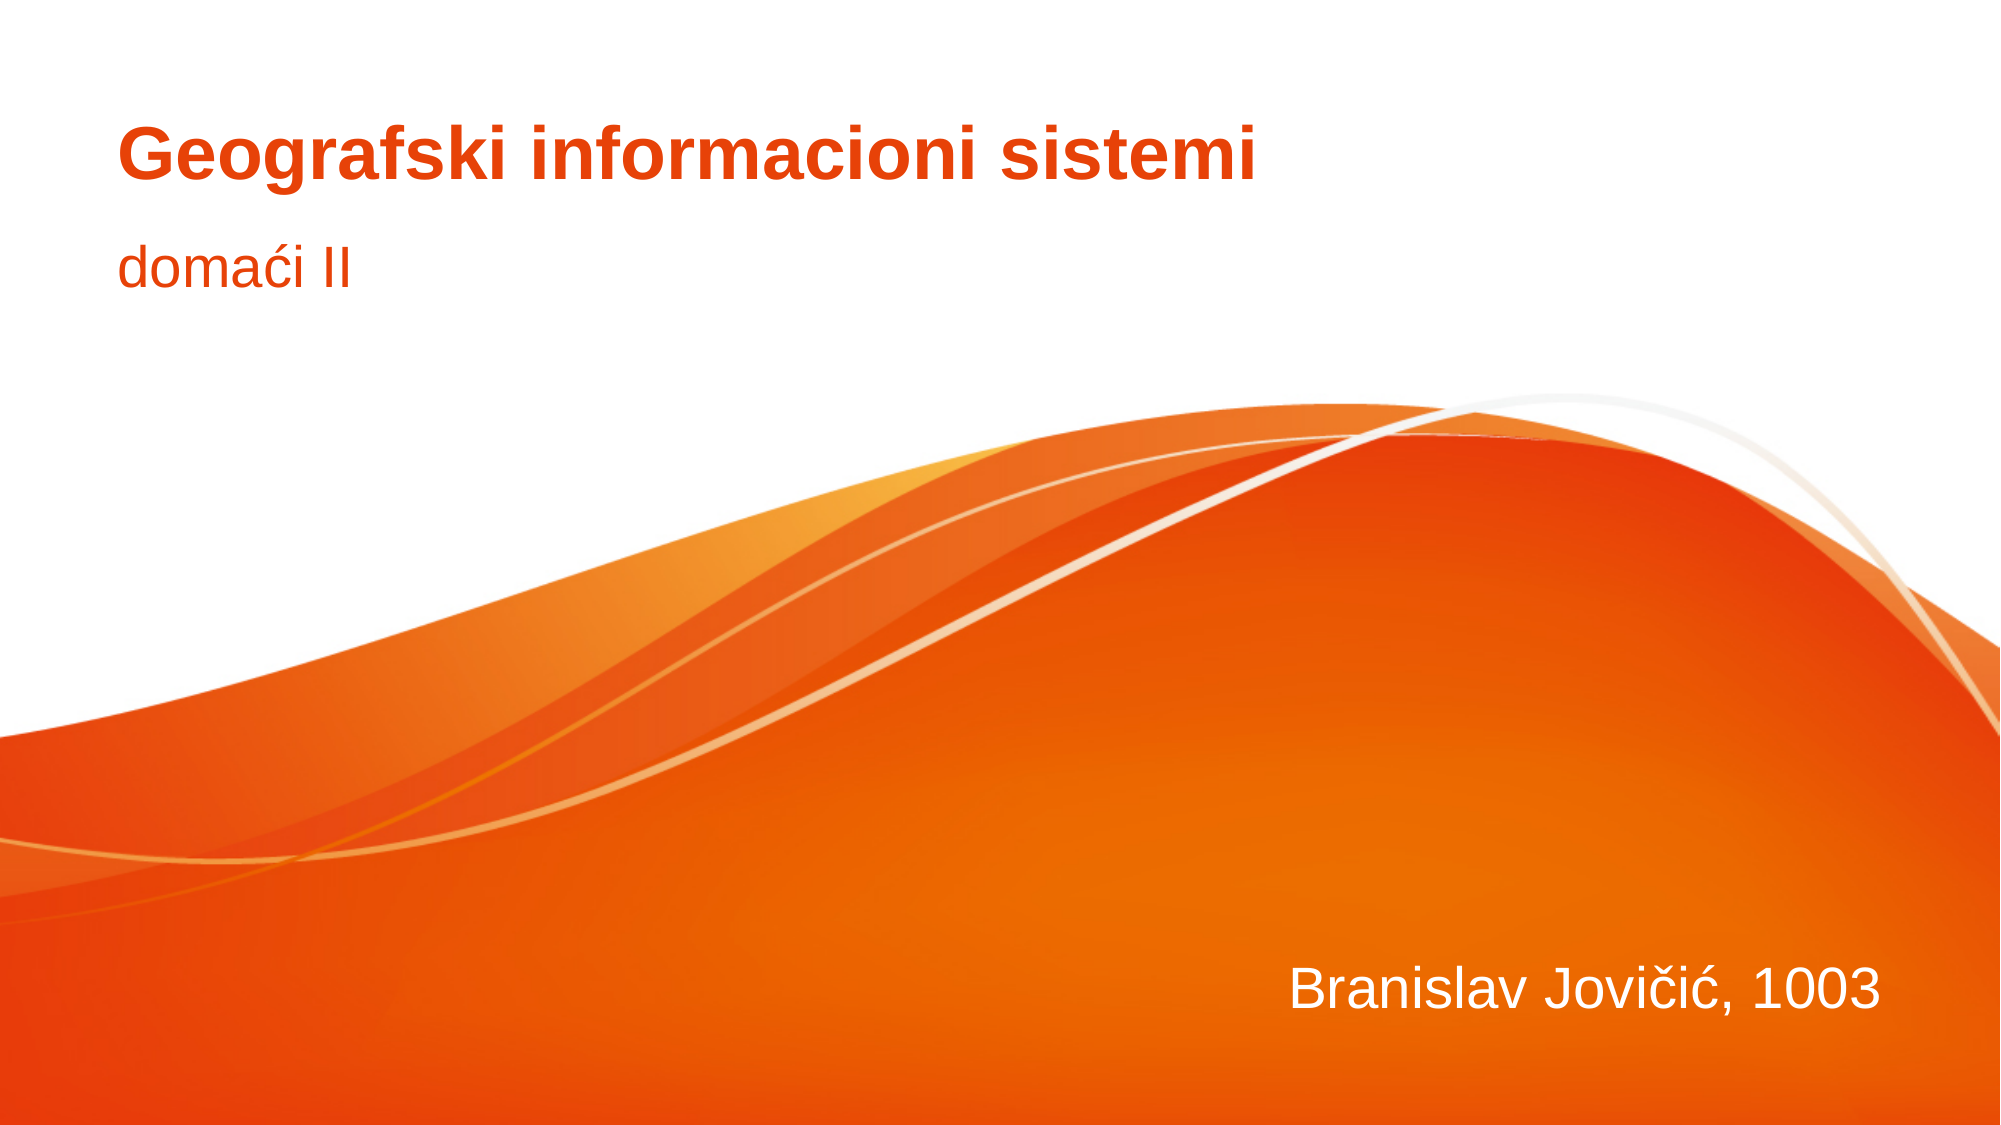

# Geografski informacioni sistemi domaći II
Branislav Jovičić, 1003